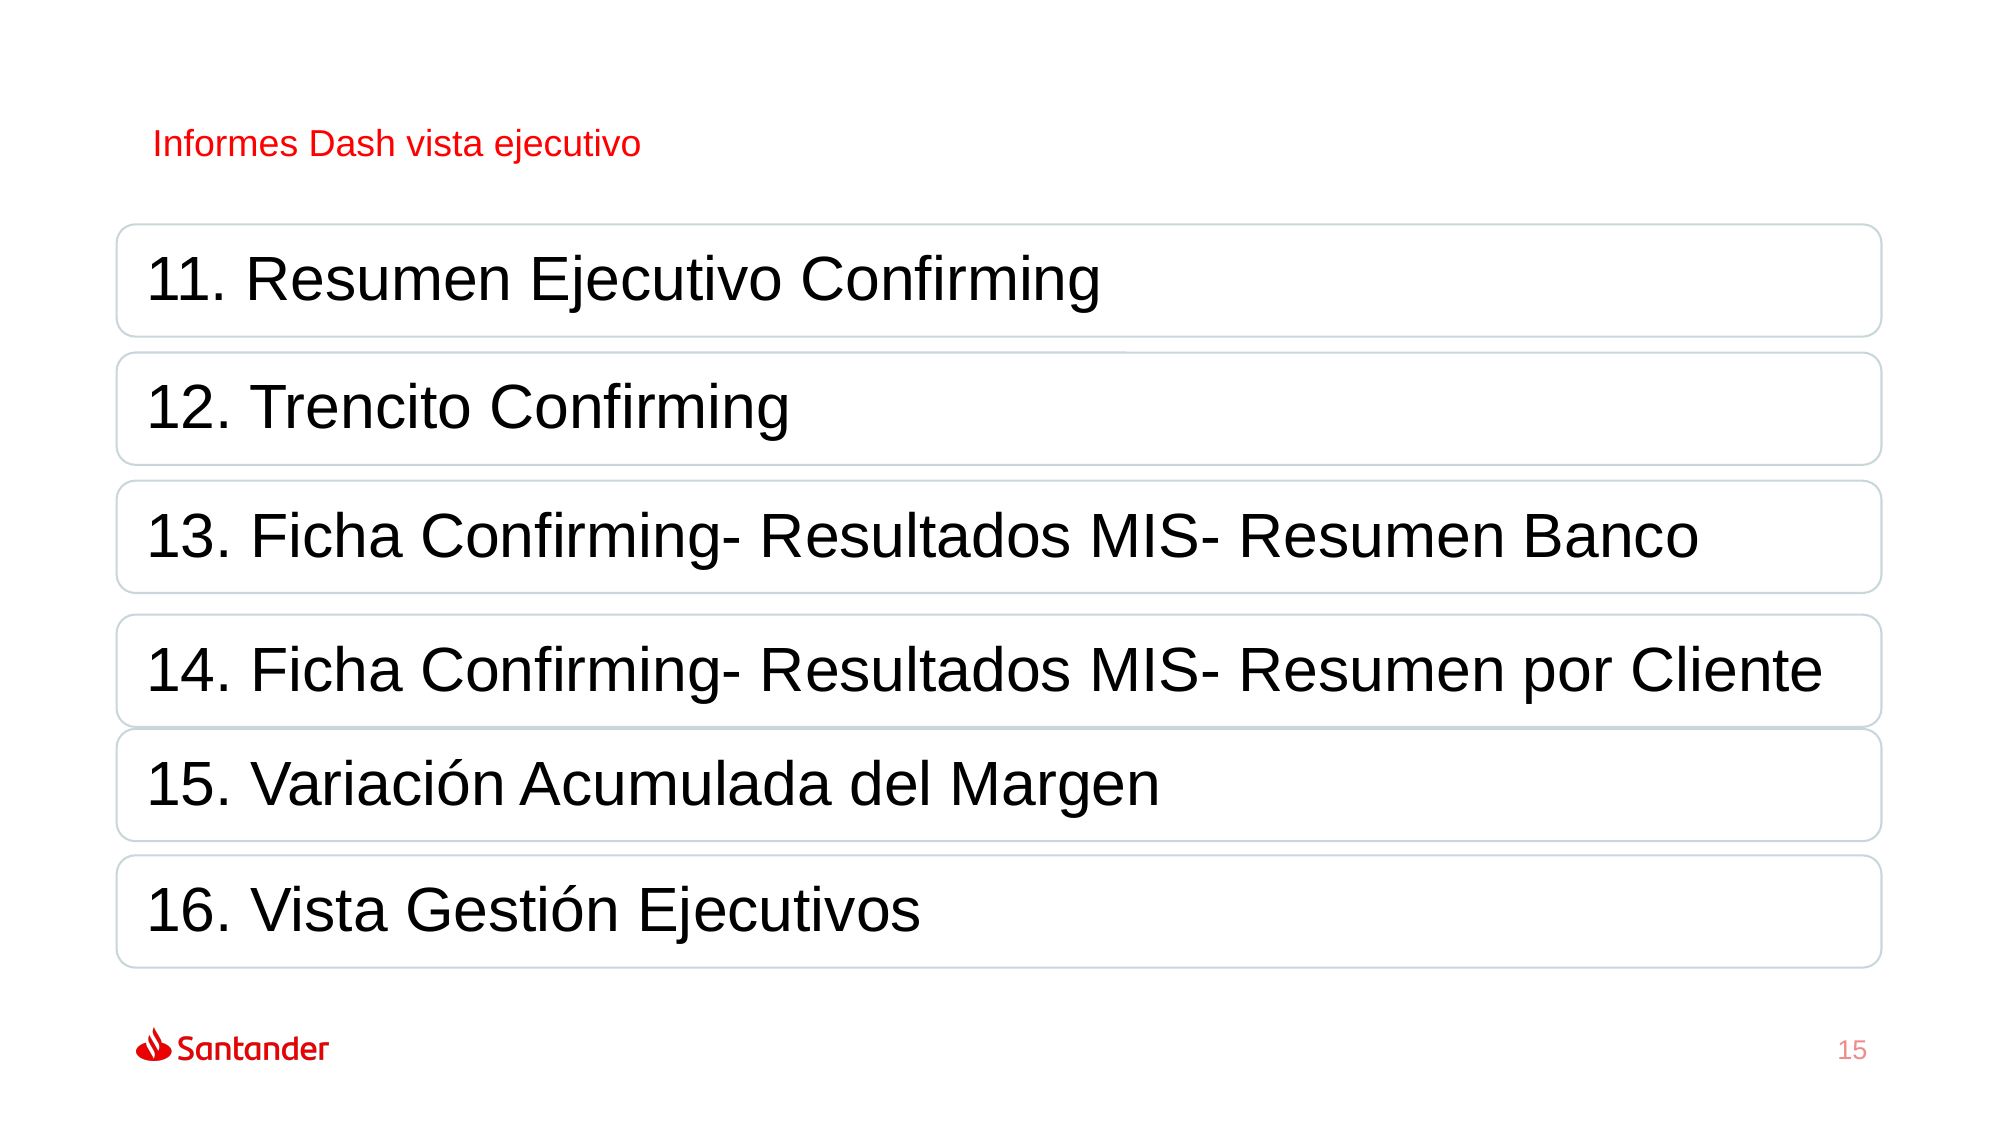

Informes Dash vista ejecutivo
11. Resumen Ejecutivo Confirming
12. Trencito Confirming
13. Ficha Confirming- Resultados MIS- Resumen Banco
14. Ficha Confirming- Resultados MIS- Resumen por Cliente
15. Variación Acumulada del Margen
16. Vista Gestión Ejecutivos
15